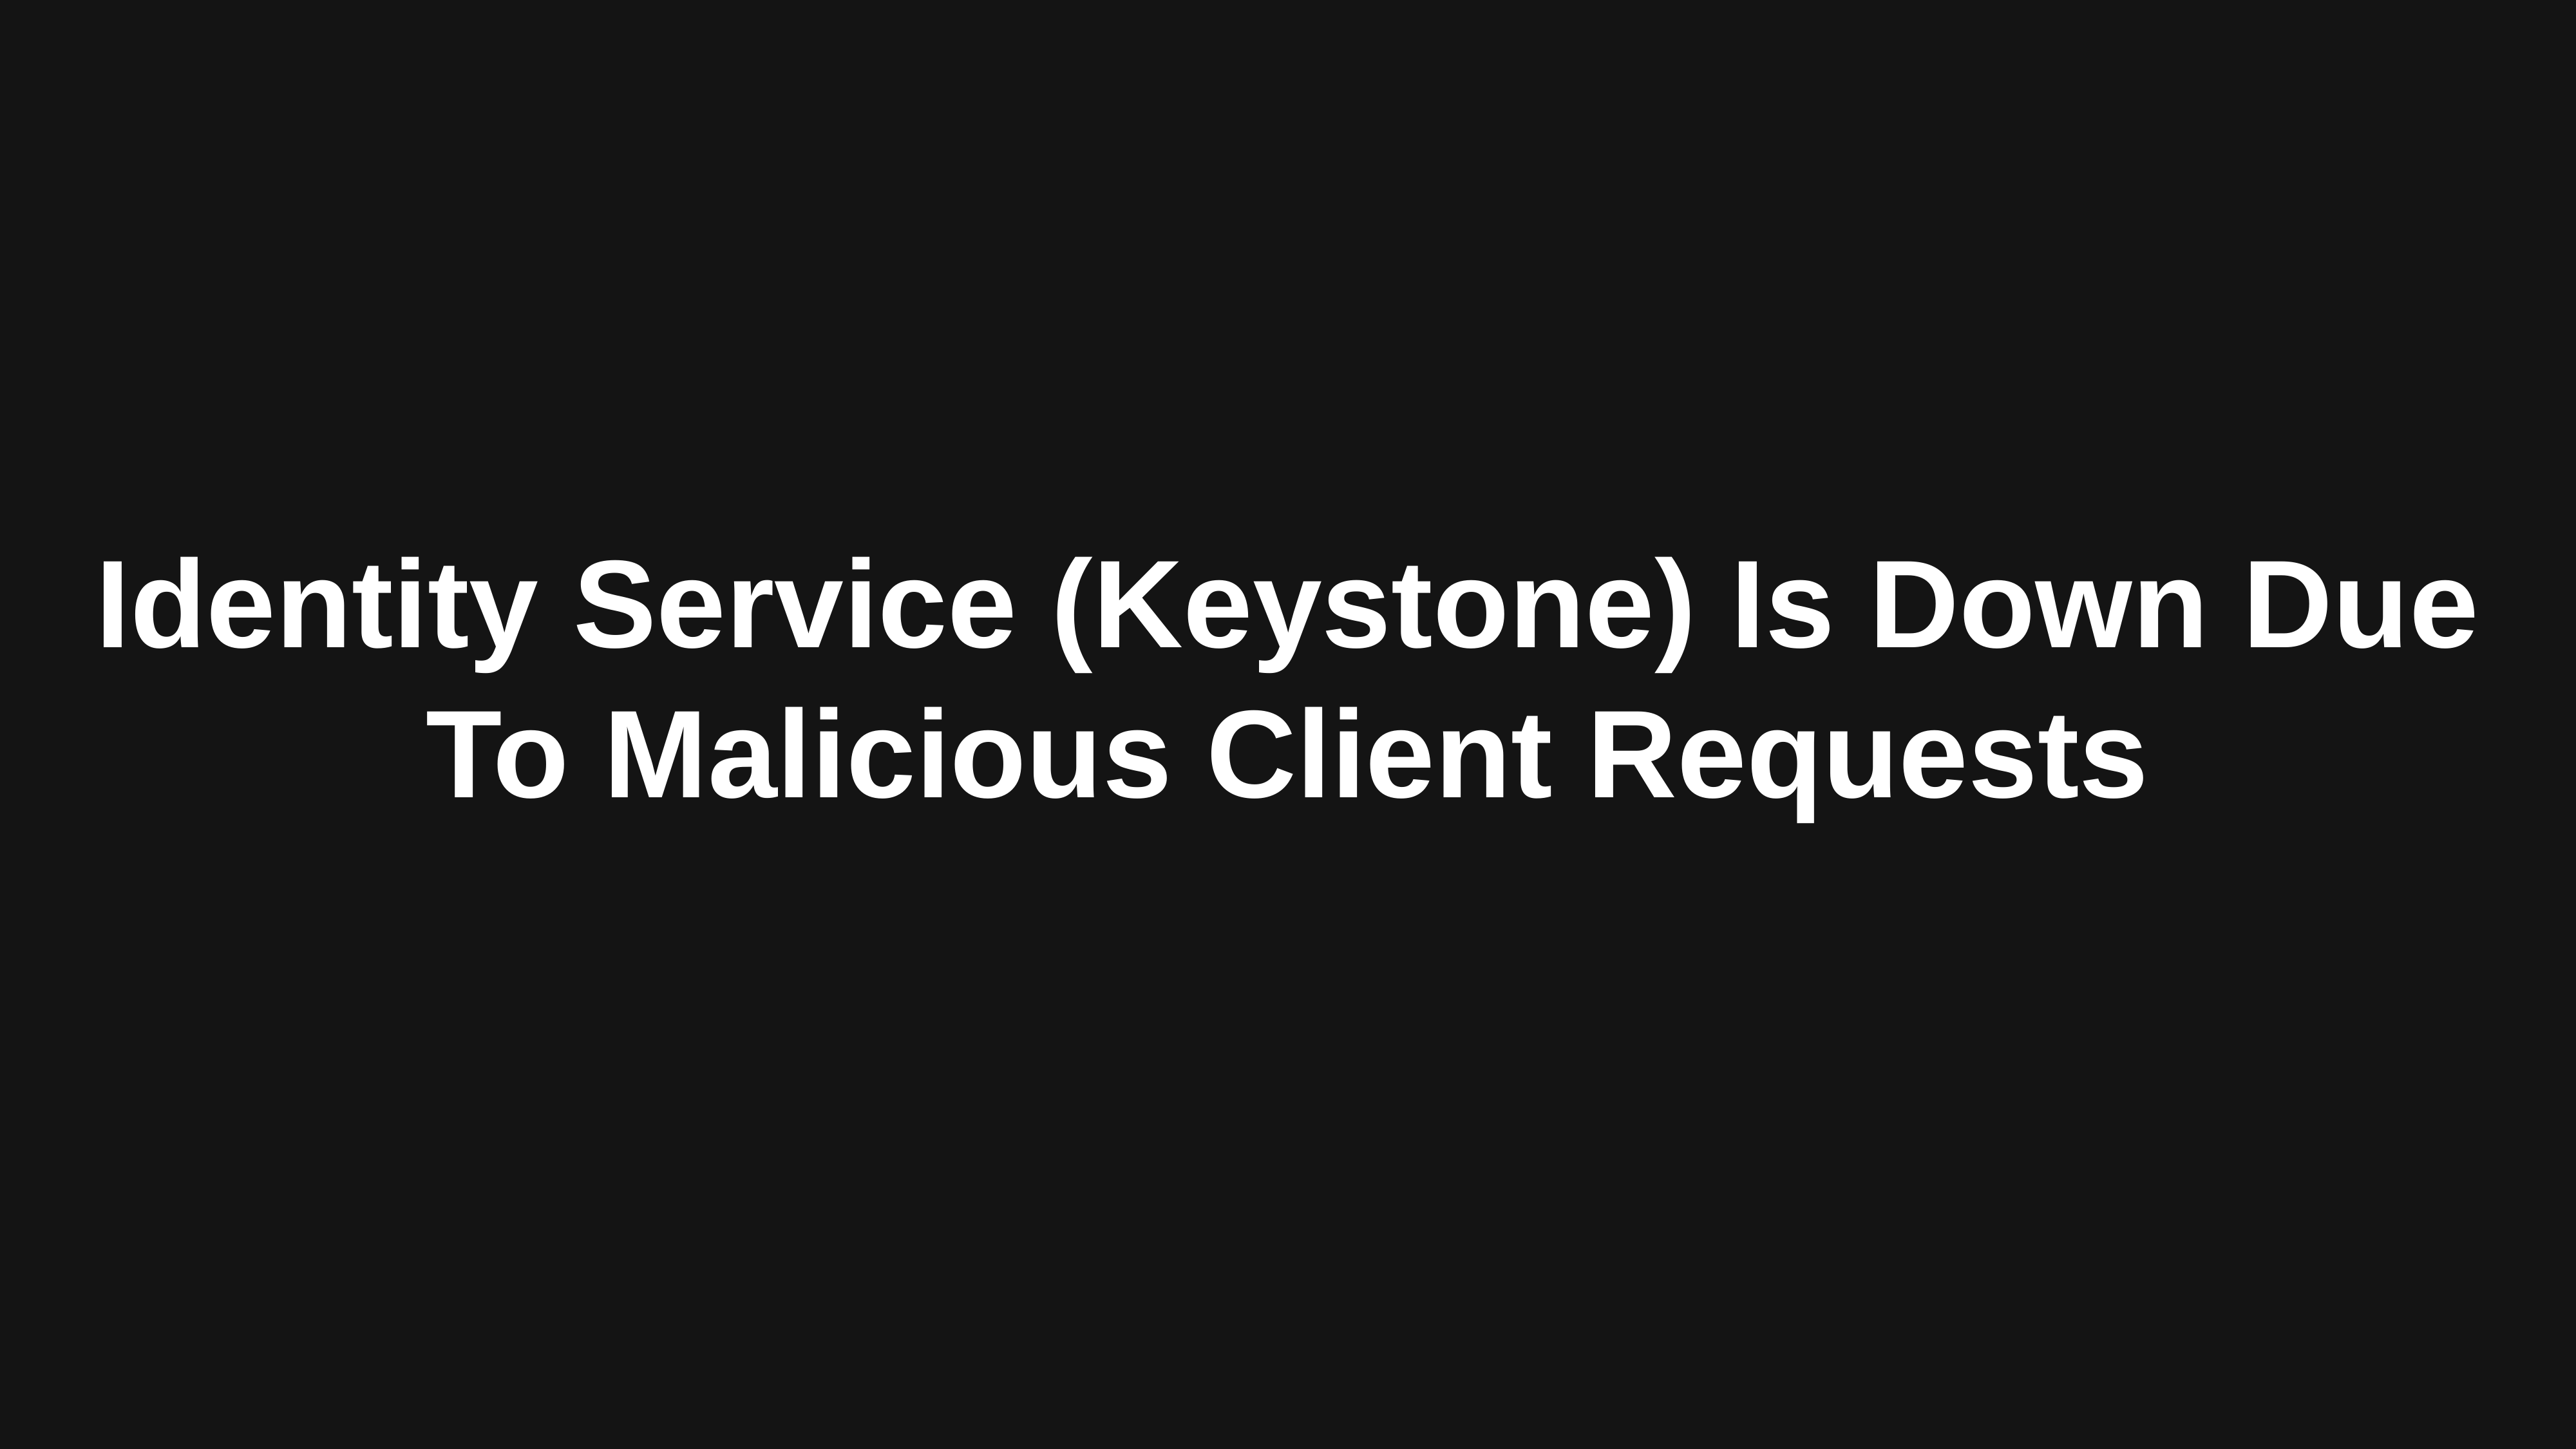

# Identity Service (Keystone) Is Down Due To Malicious Client Requests